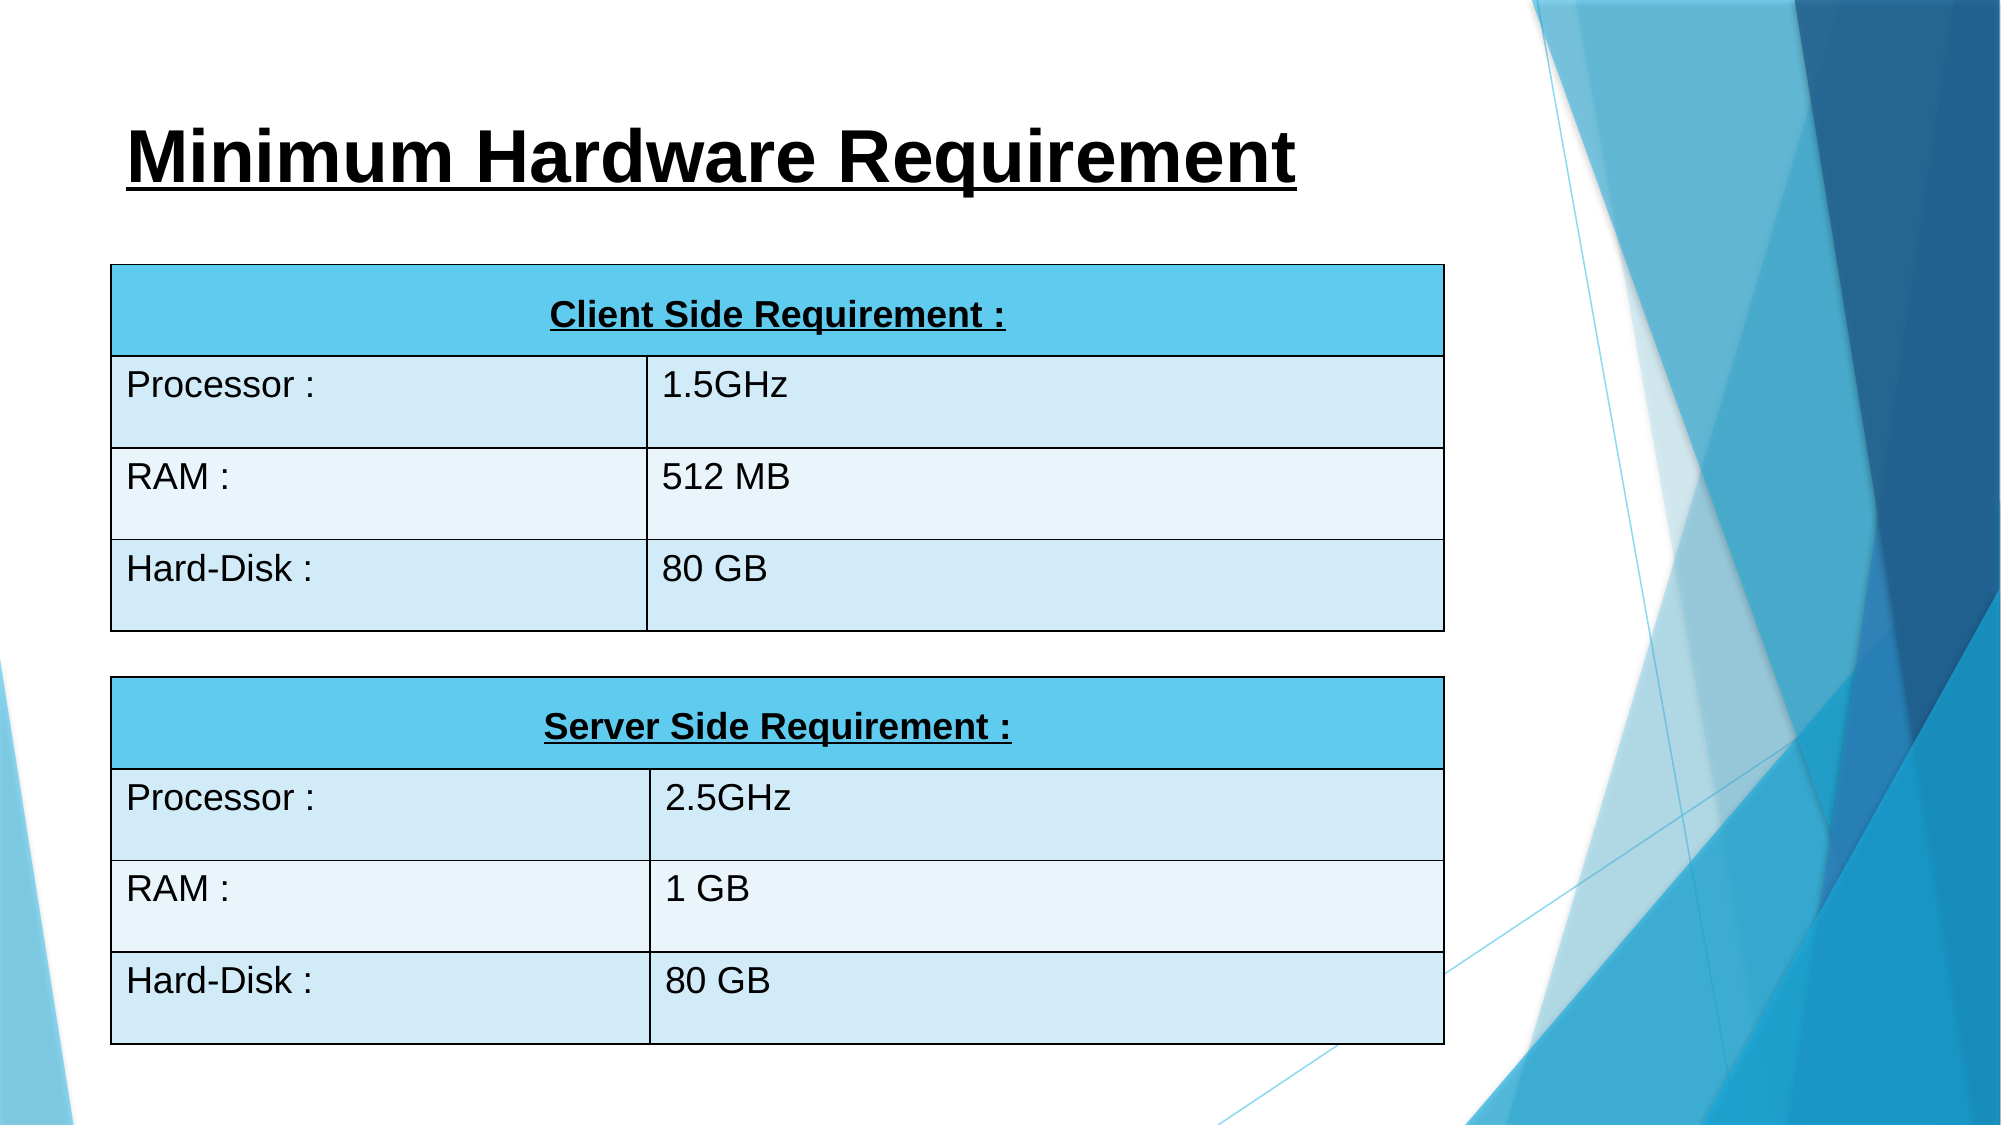

# Minimum Hardware Requirement
| Client Side Requirement : |  |
| --- | --- |
| Processor : | 1.5GHz |
| RAM : | 512 MB |
| Hard-Disk : | 80 GB |
| Server Side Requirement : |  |
| --- | --- |
| Processor : | 2.5GHz |
| RAM : | 1 GB |
| Hard-Disk : | 80 GB |